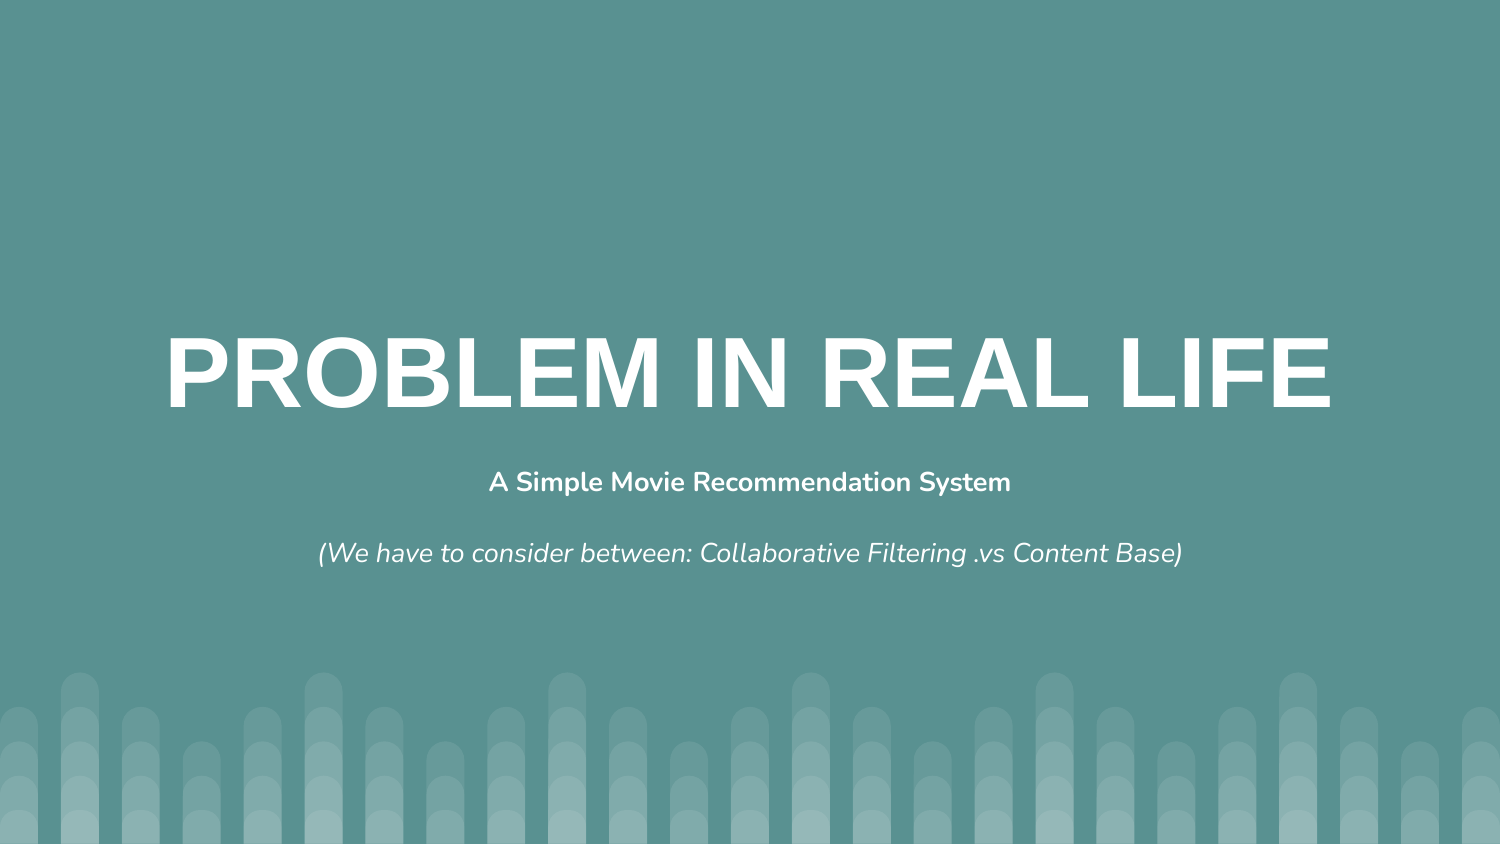

# PROBLEM IN REAL LIFE
A Simple Movie Recommendation System
(We have to consider between: Collaborative Filtering .vs Content Base)